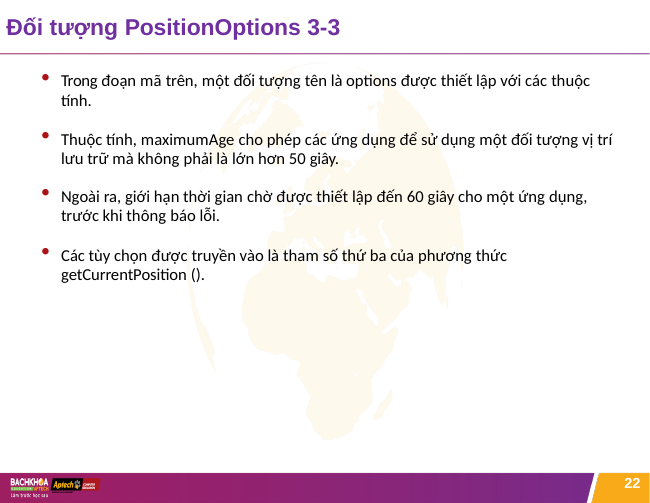

# Đối tượng PositionOptions 3-3
Trong đoạn mã trên, một đối tượng tên là options được thiết lập với các thuộc  tính.

Thuộc tính, maximumAge cho phép các ứng dụng để sử dụng một đối tượng vị trí  lưu trữ mà không phải là lớn hơn 50 giây.

Ngoài ra, giới hạn thời gian chờ được thiết lập đến 60 giây cho một ứng dụng,
trước khi thông báo lỗi.

Các tùy chọn được truyền vào là tham số thứ ba của phương thức  getCurrentPosition ().
22